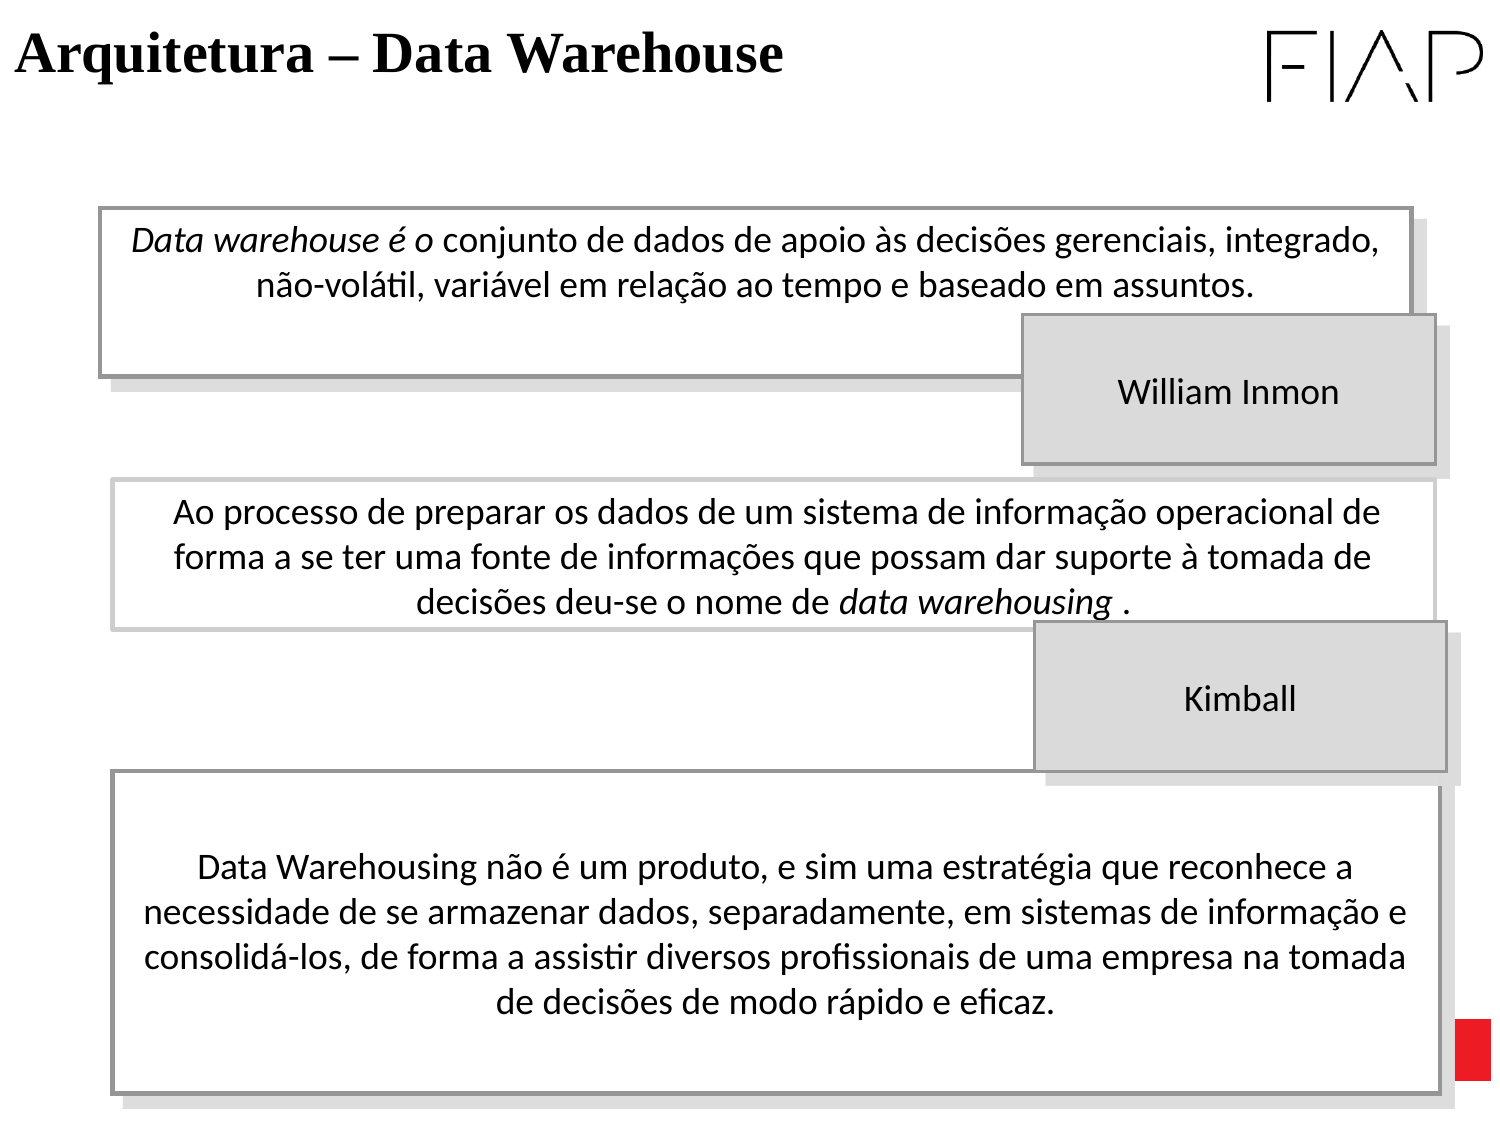

Arquitetura – Data Warehouse

Data warehouse é o conjunto de dados de apoio às decisões gerenciais, integrado, não-volátil, variável em relação ao tempo e baseado em assuntos.

William Inmon

 Ao processo de preparar os dados de um sistema de informação operacional de forma a se ter uma fonte de informações que possam dar suporte à tomada de decisões deu-se o nome de data warehousing .

Kimball

Data Warehousing não é um produto, e sim uma estratégia que reconhece a necessidade de se armazenar dados, separadamente, em sistemas de informação e consolidá-los, de forma a assistir diversos profissionais de uma empresa na tomada de decisões de modo rápido e eficaz.